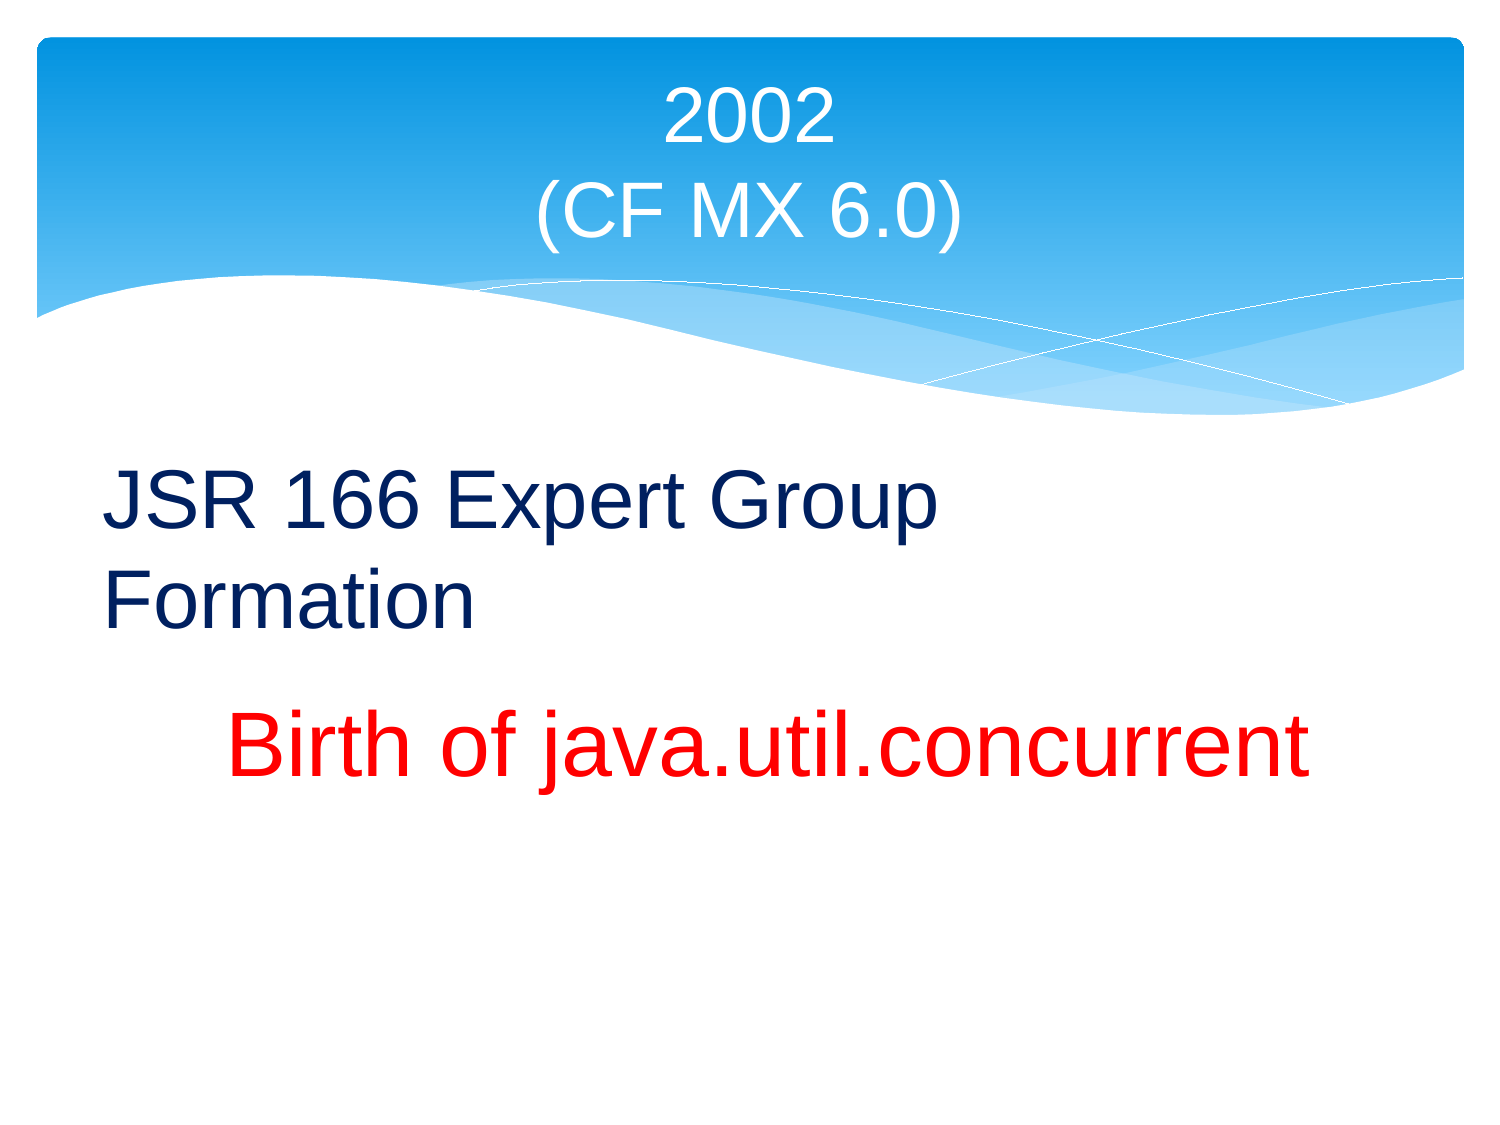

# 2002 (CF MX 6.0)
JSR 166 Expert Group Formation
Birth of java.util.concurrent